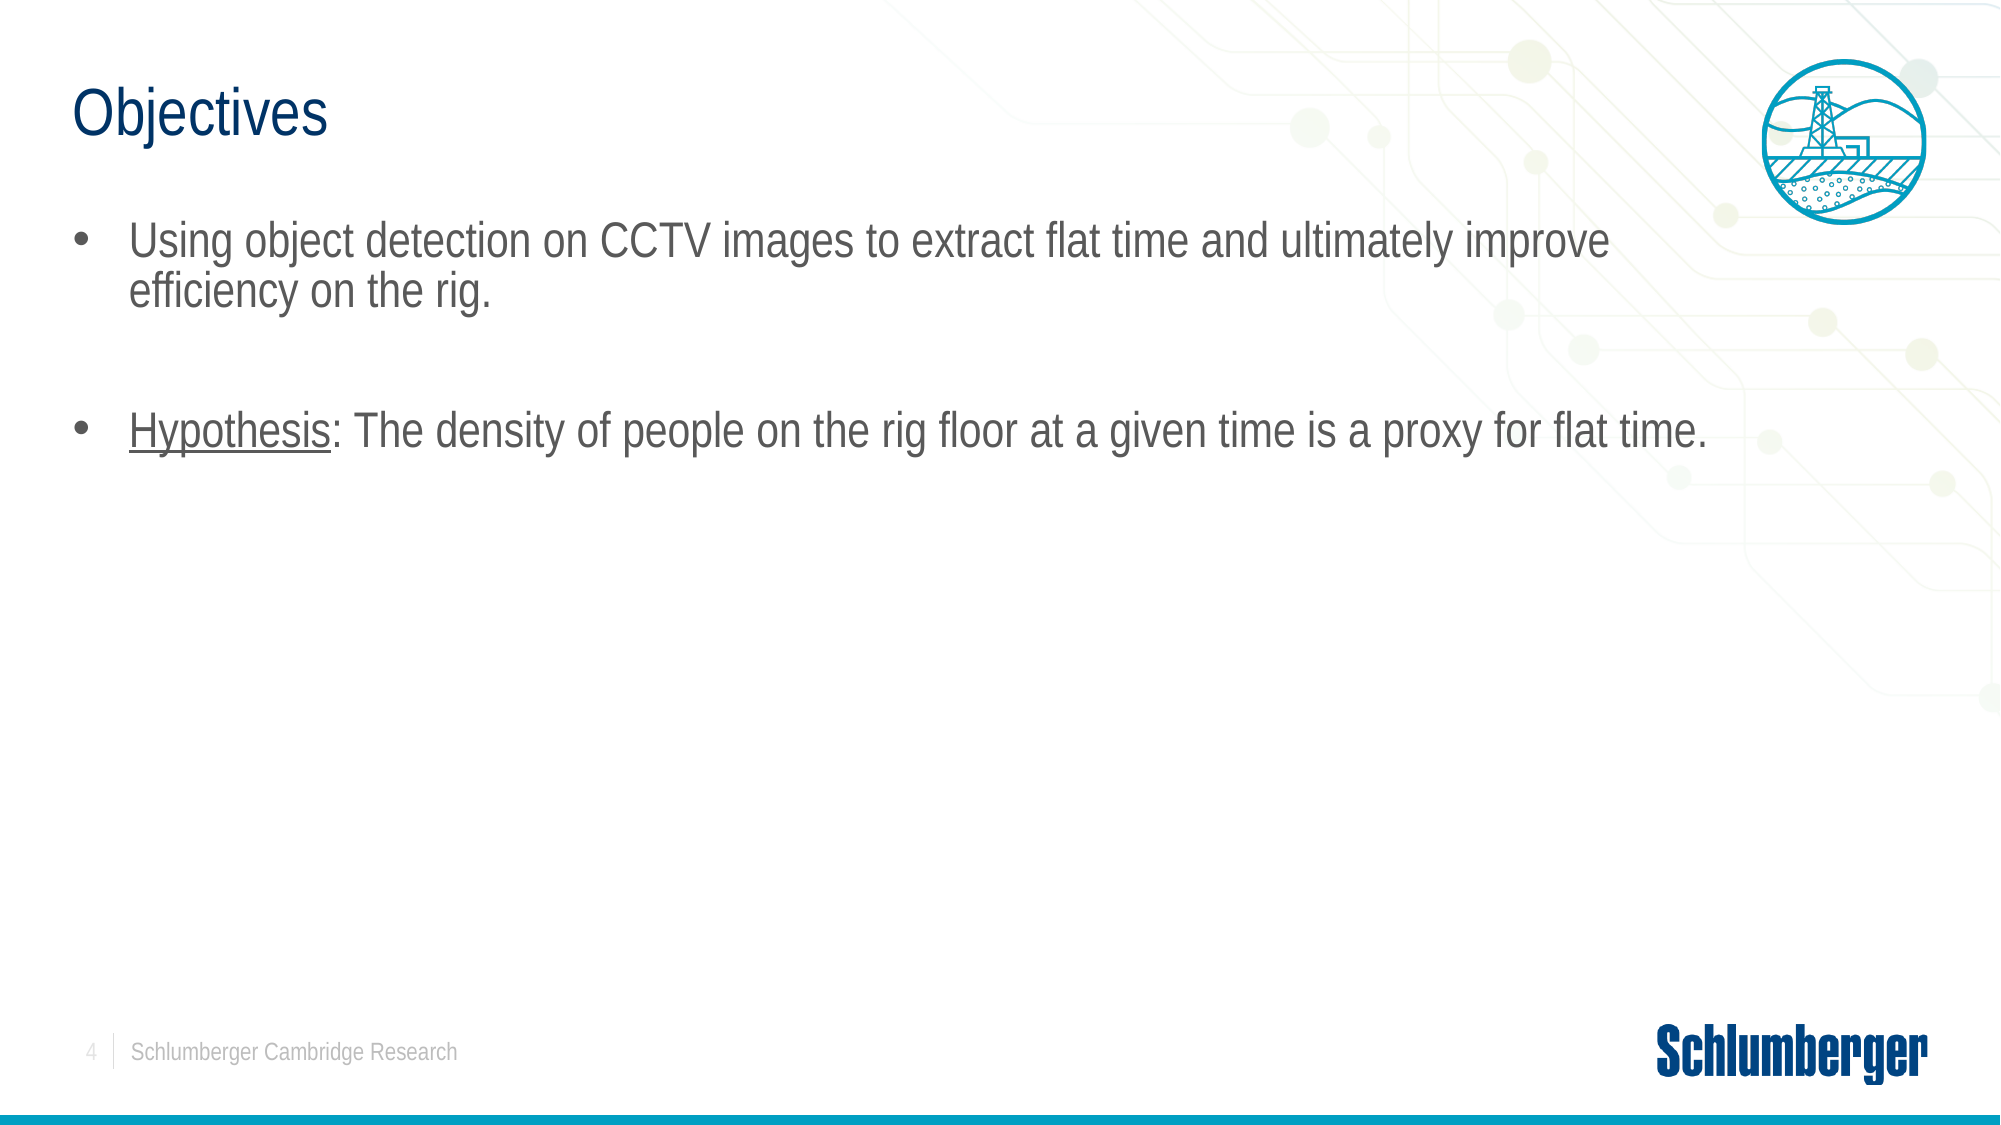

# Objectives
Using object detection on CCTV images to extract flat time and ultimately improve efficiency on the rig.

Hypothesis: The density of people on the rig floor at a given time is a proxy for flat time.

4